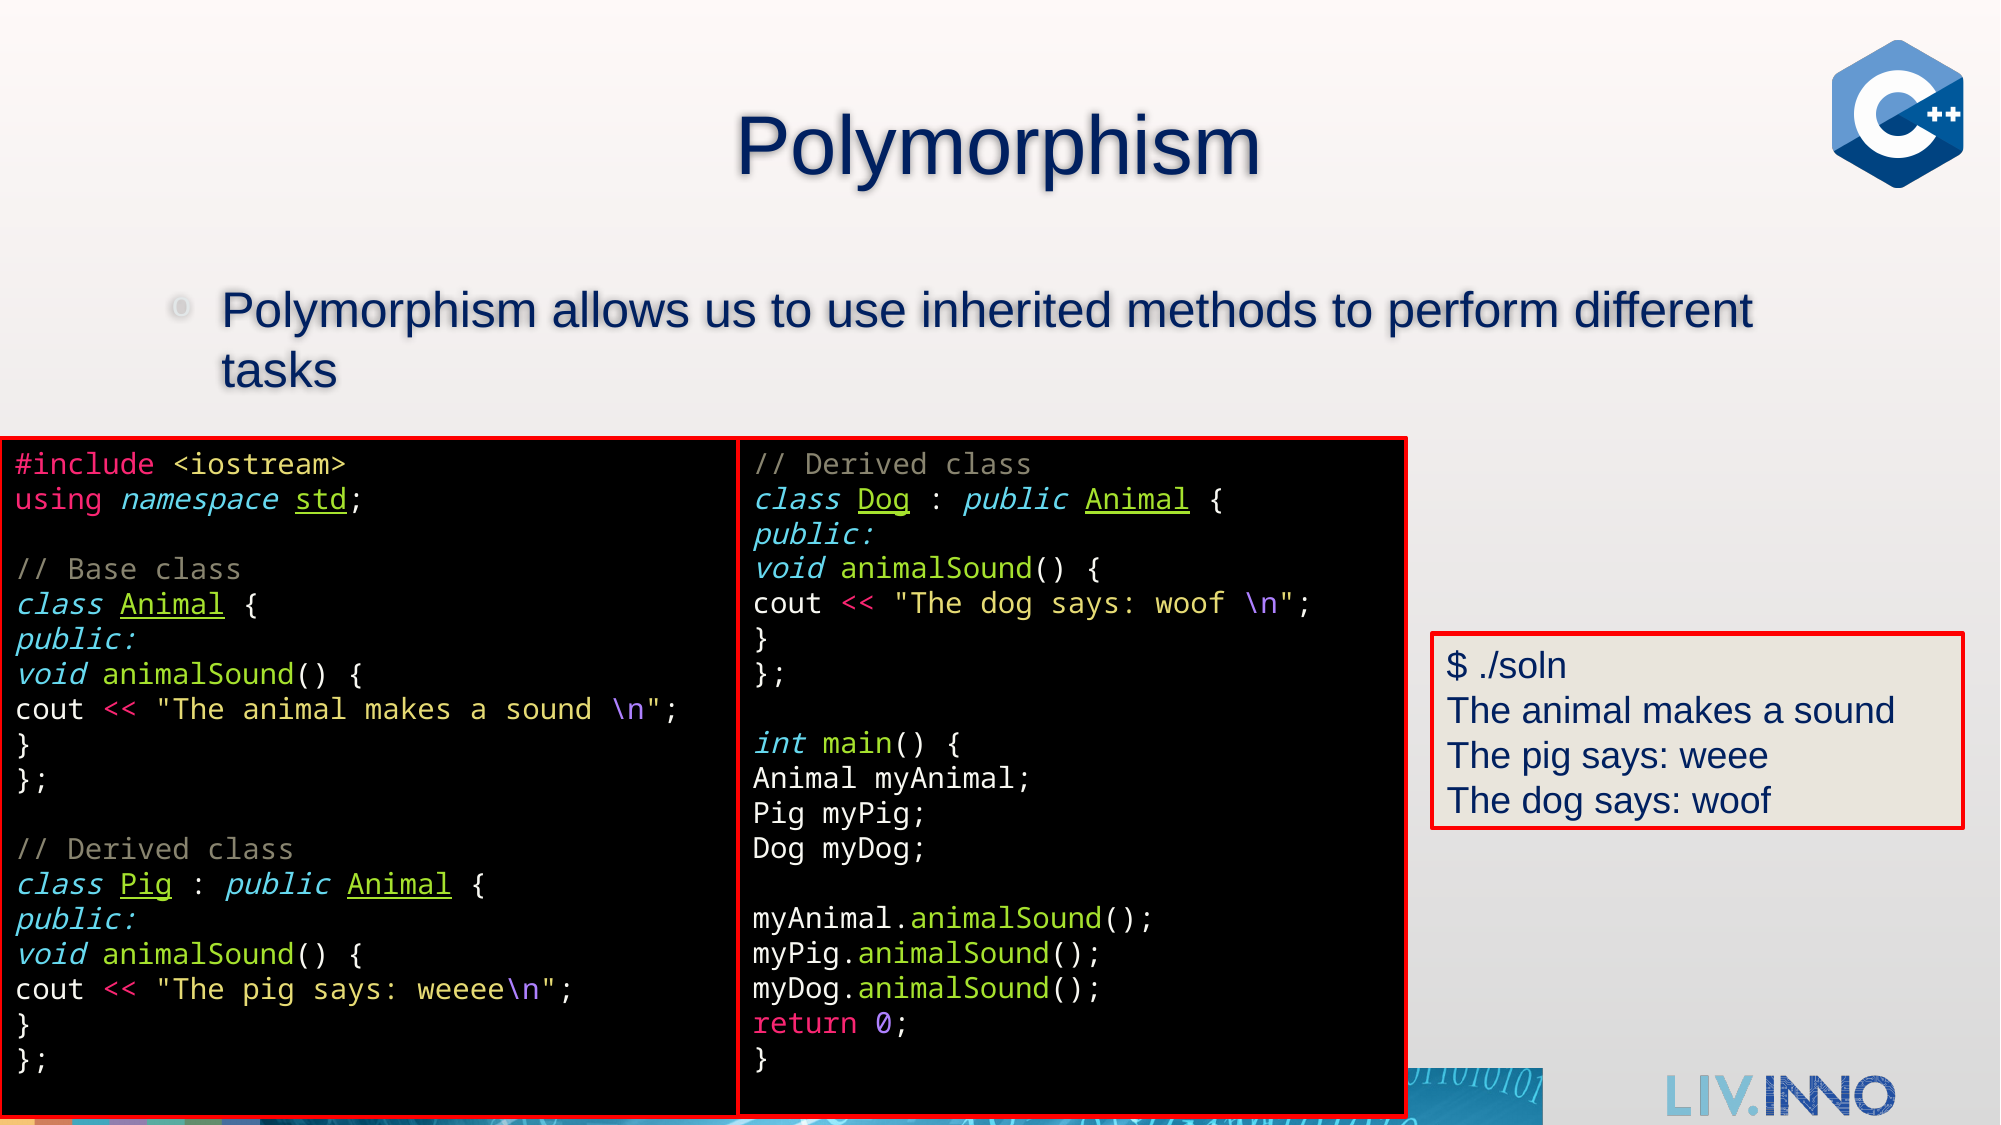

# Polymorphism
Polymorphism allows us to use inherited methods to perform different tasks

// Derived class
class Dog : public Animal {
public:
void animalSound() {
cout << "The dog says: woof \n";
}
};
int main() {
Animal myAnimal;
Pig myPig;
Dog myDog;
myAnimal.animalSound();
myPig.animalSound();
myDog.animalSound();
return 0;
}

#include <iostream>
using namespace std;
// Base class
class Animal {
public:
void animalSound() {
cout << "The animal makes a sound \n";
}
};
// Derived class
class Pig : public Animal {
public:
void animalSound() {
cout << "The pig says: weeee\n";
}
};

$ ./soln
The animal makes a sound
The pig says: weee
The dog says: woof